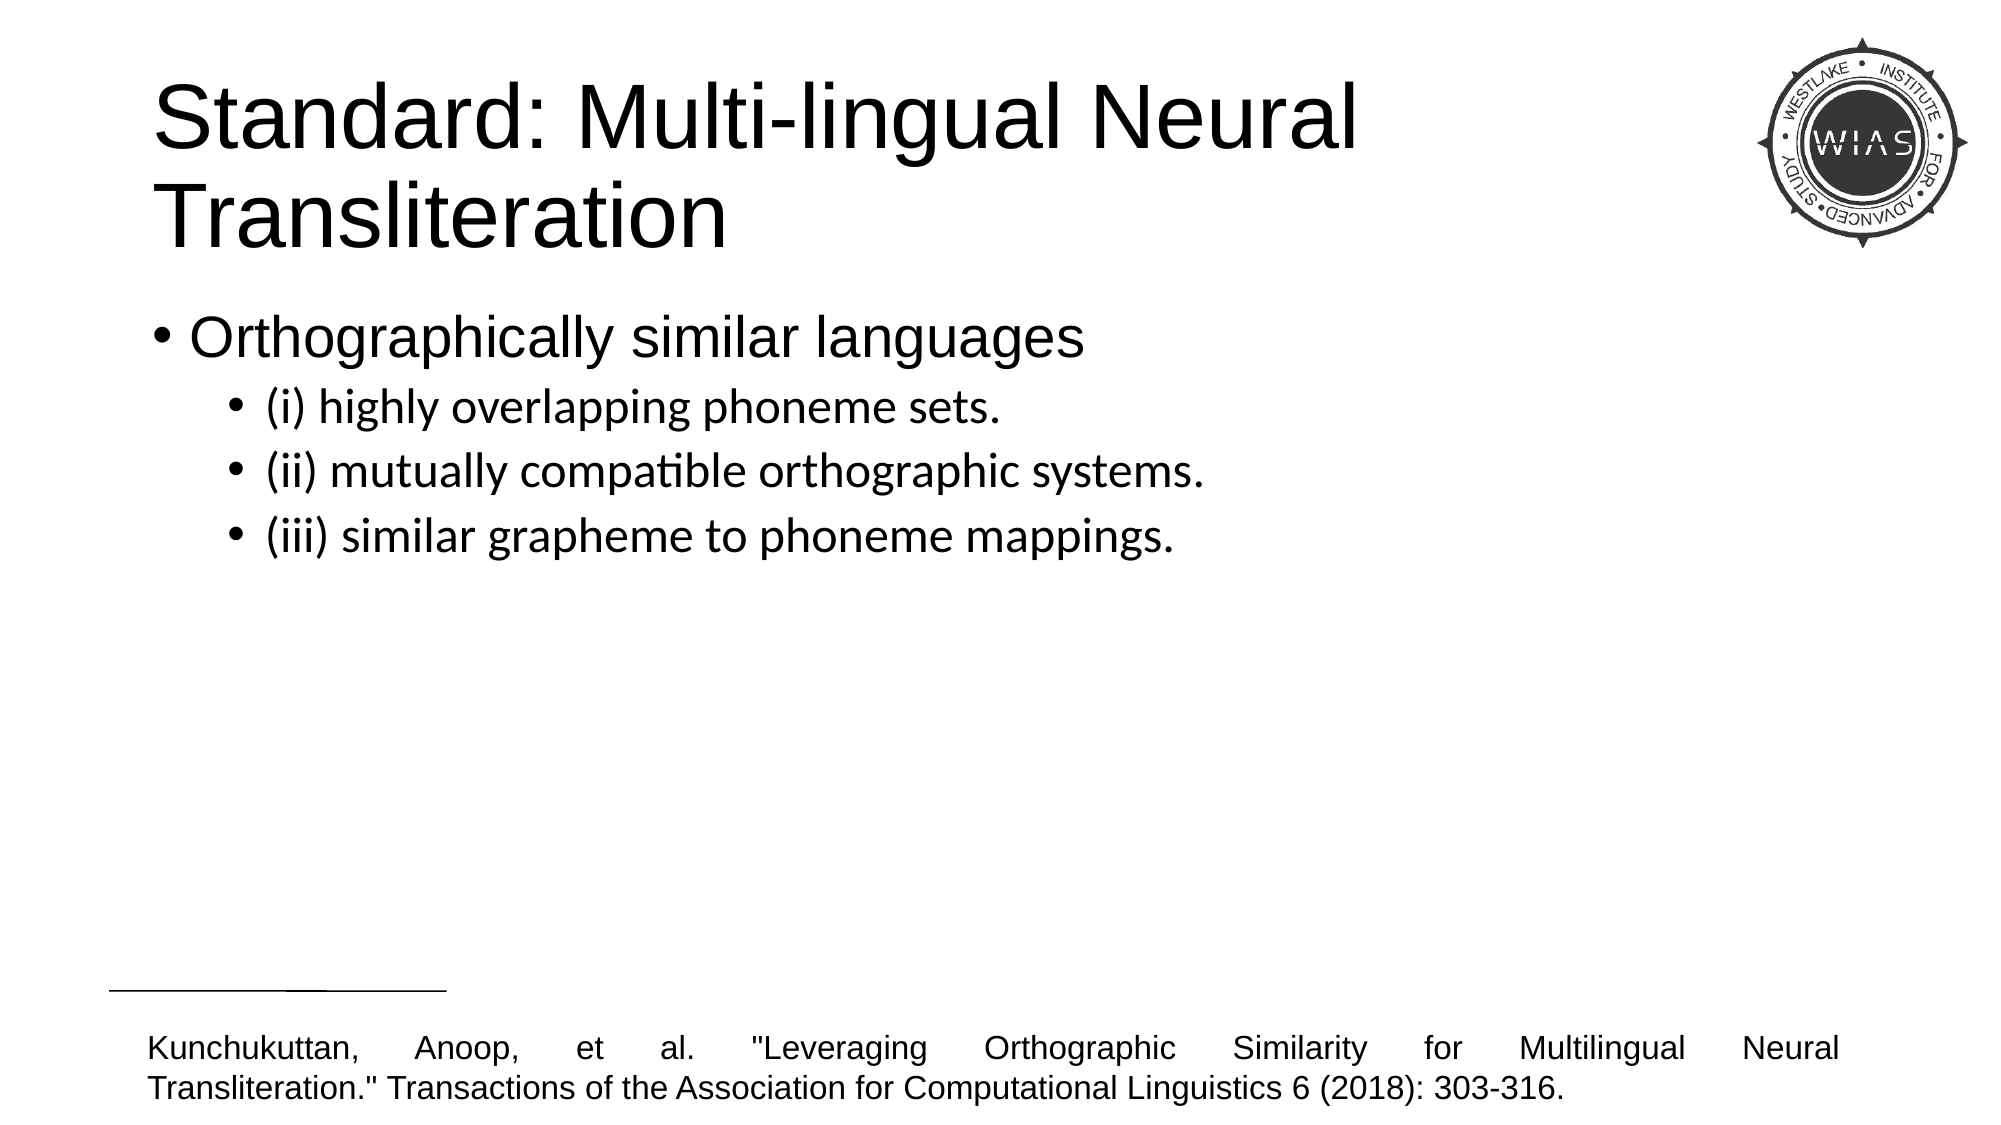

# Standard: Multi-lingual Neural Transliteration
Orthographically similar languages
(i) highly overlapping phoneme sets.
(ii) mutually compatible orthographic systems.
(iii) similar grapheme to phoneme mappings.

Kunchukuttan, Anoop, et al. "Leveraging Orthographic Similarity for Multilingual Neural Transliteration." Transactions of the Association for Computational Linguistics 6 (2018): 303-316.